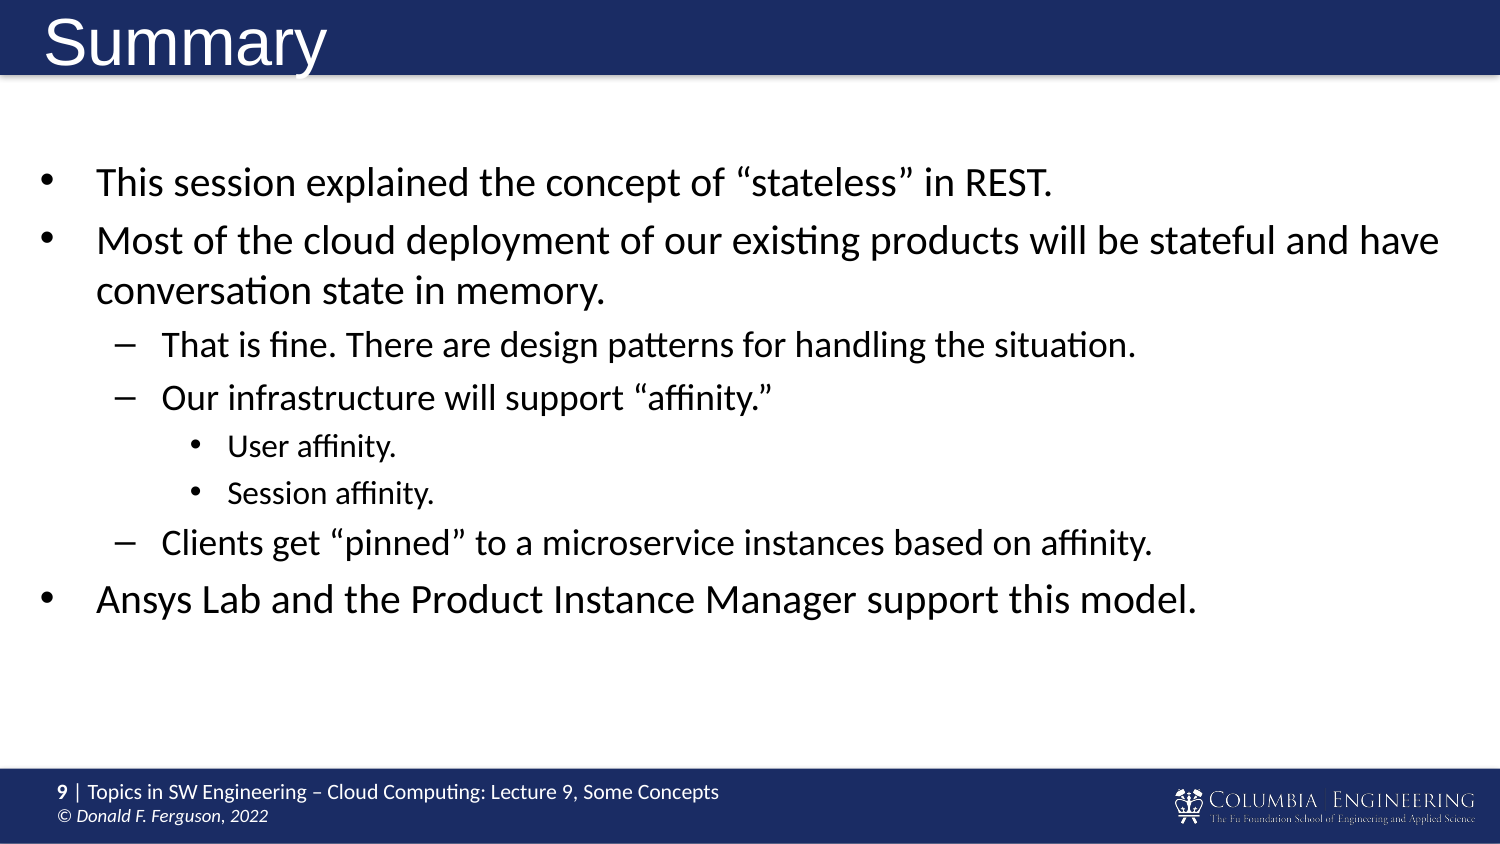

# Summary
This session explained the concept of “stateless” in REST.
Most of the cloud deployment of our existing products will be stateful and have conversation state in memory.
That is fine. There are design patterns for handling the situation.
Our infrastructure will support “affinity.”
User affinity.
Session affinity.
Clients get “pinned” to a microservice instances based on affinity.
Ansys Lab and the Product Instance Manager support this model.